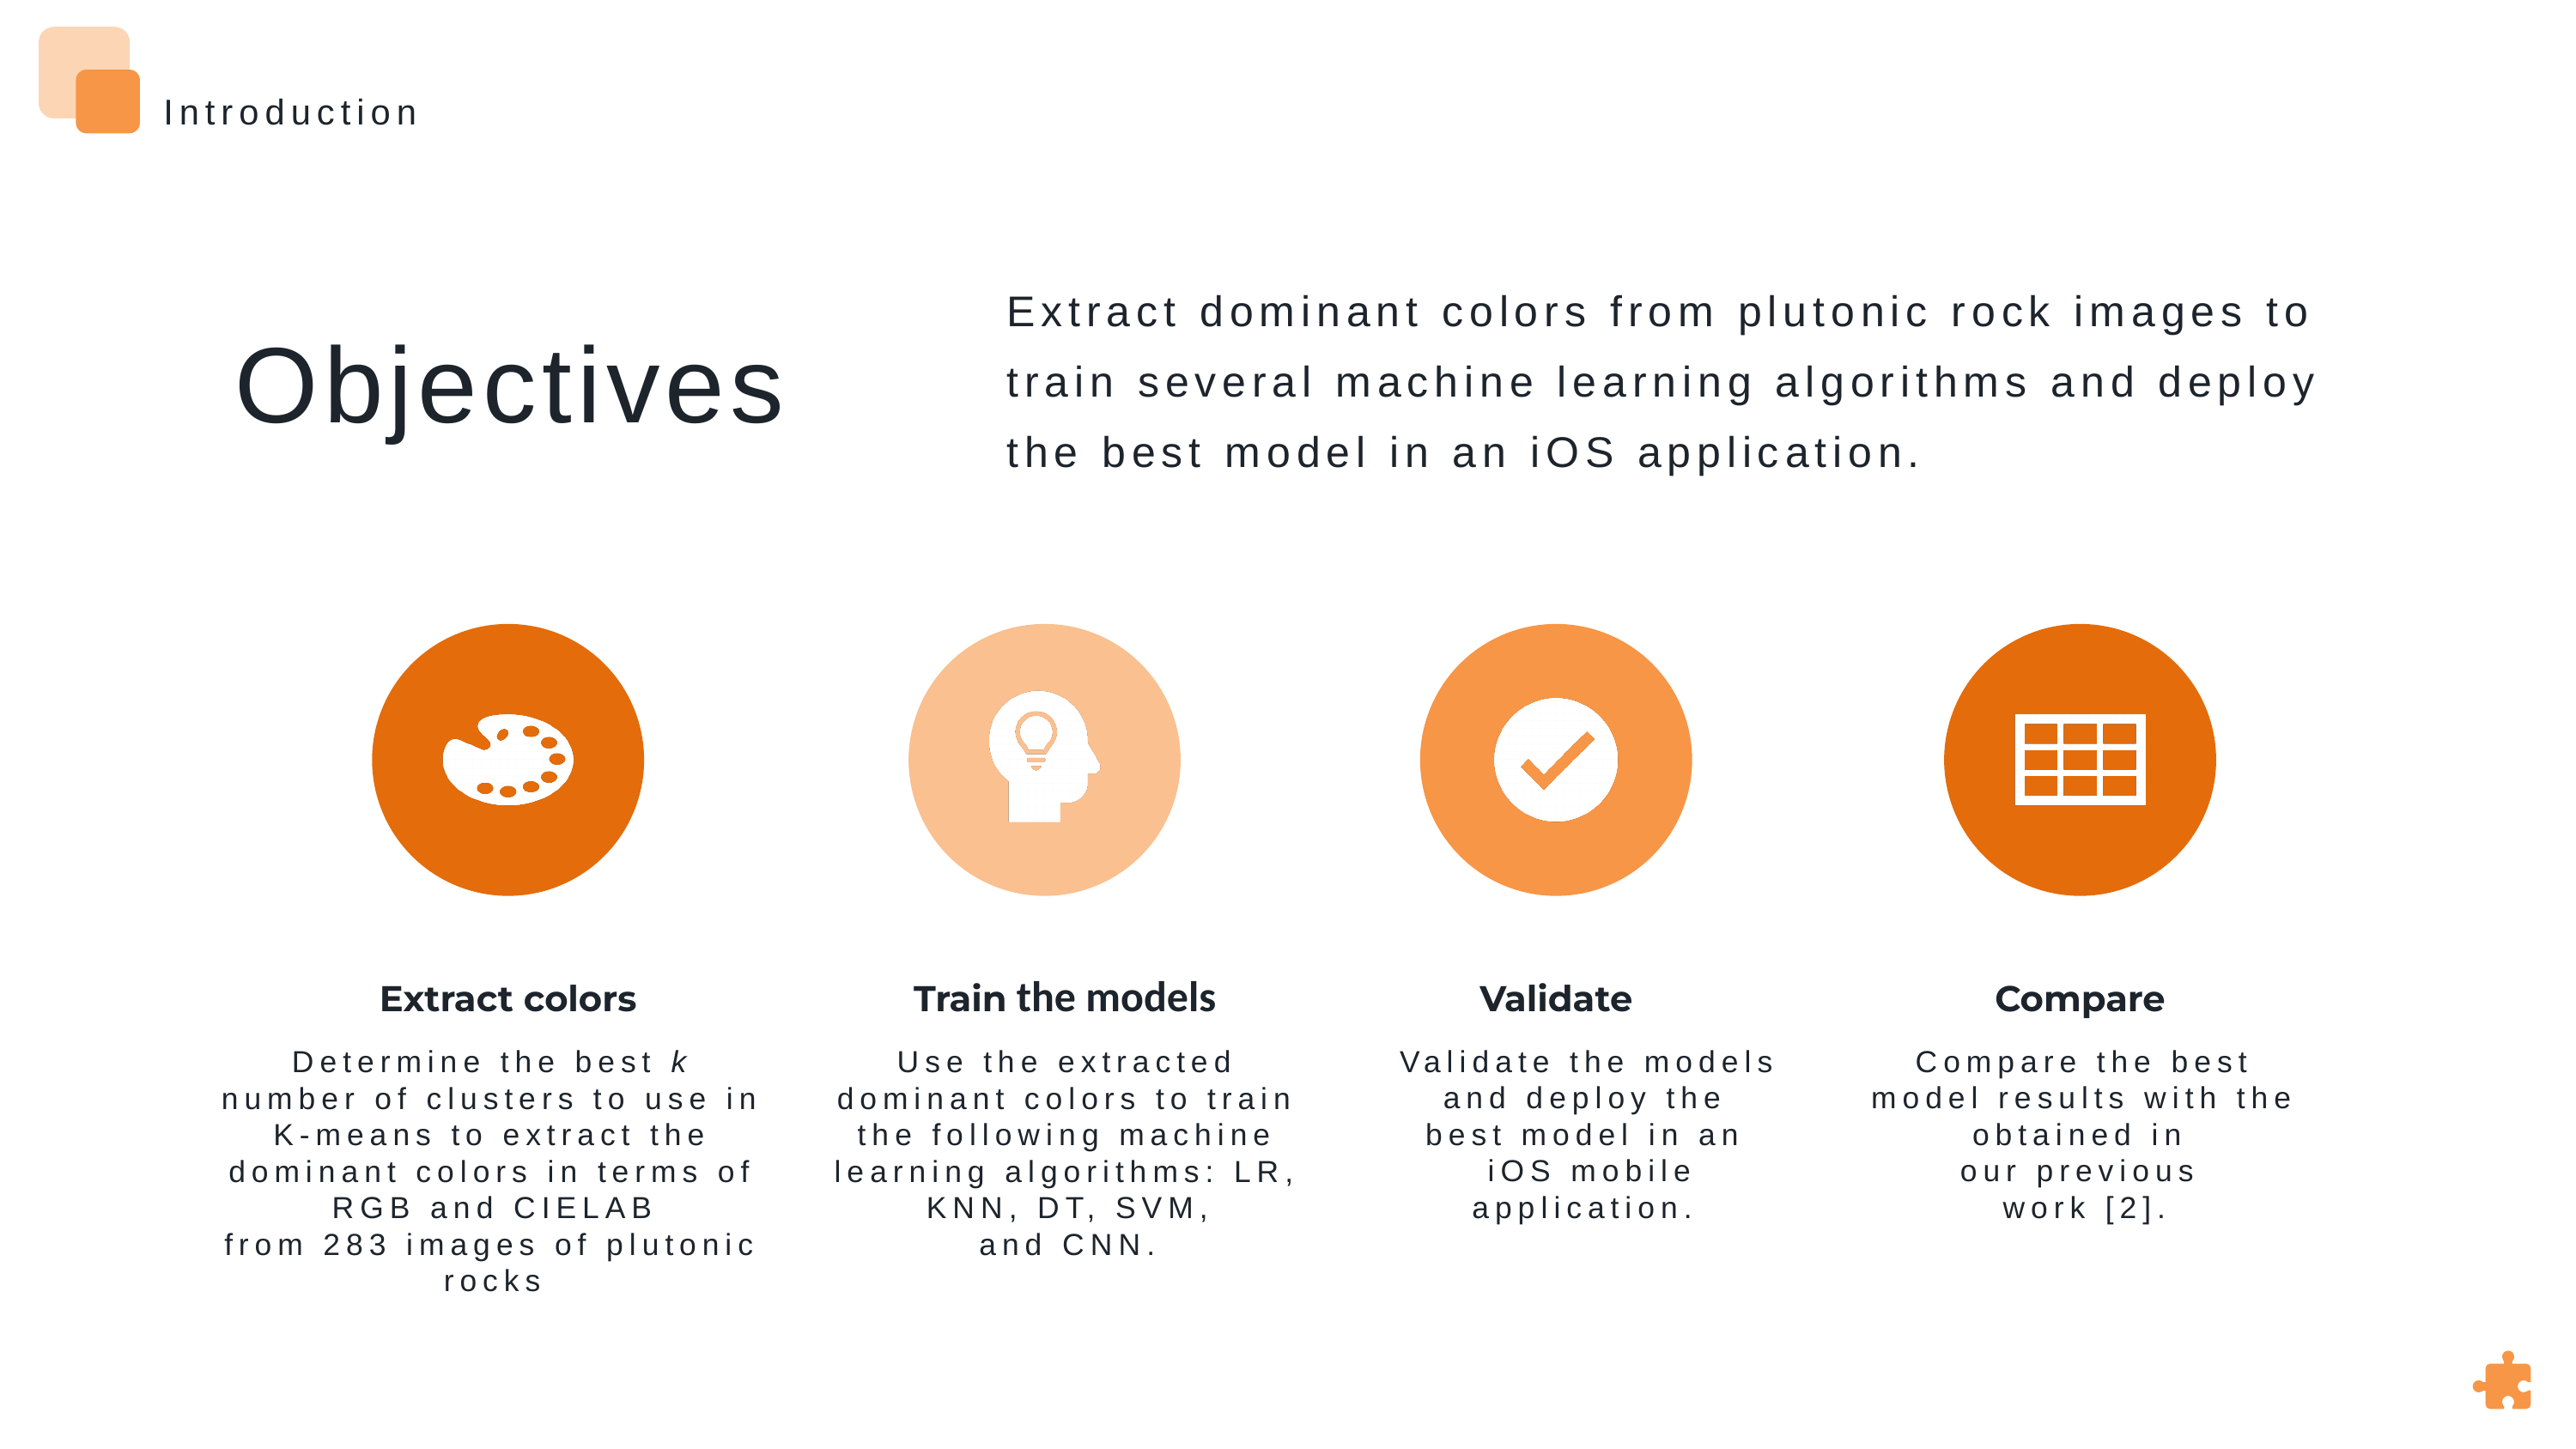

Introduction
Extract dominant colors from plutonic rock images to train several machine learning algorithms and deploy the best model in an iOS application.
Objectives
Extract colors

Train the models

Validate
Compare
Determine the best k number of clusters to use in K-means to extract the dominant colors in terms of RGB and CIELAB
from 283 images of plutonic rocks
Use the extracted dominant colors to train the following machine learning algorithms: LR, KNN, DT, SVM,
and CNN.
Validate the models and deploy the
best model in an
iOS mobile
application.
Compare the best model results with the obtained in
our previous
work [2].